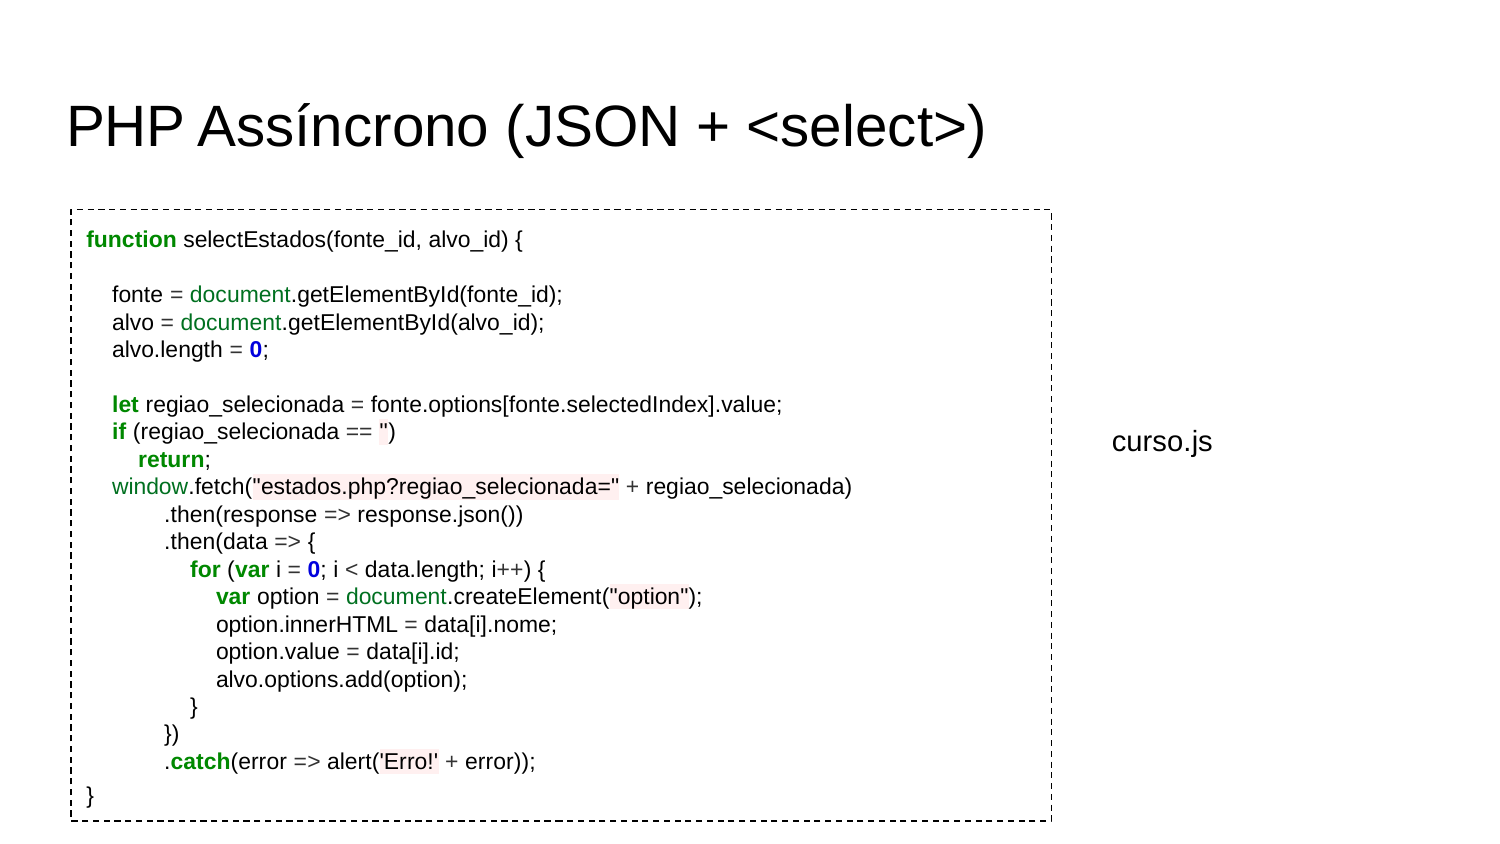

# PHP Assíncrono (JSON + <select>)
function selectEstados(fonte_id, alvo_id) {

    fonte = document.getElementById(fonte_id);
    alvo = document.getElementById(alvo_id);
    alvo.length = 0;

    let regiao_selecionada = fonte.options[fonte.selectedIndex].value;
    if (regiao_selecionada == '')
        return;
    window.fetch("estados.php?regiao_selecionada=" + regiao_selecionada)
            .then(response => response.json())
            .then(data => {
                for (var i = 0; i < data.length; i++) {
                    var option = document.createElement("option");
                    option.innerHTML = data[i].nome;
                    option.value = data[i].id;
                    alvo.options.add(option);
                }
            })
            .catch(error => alert('Erro!' + error));
}
curso.js